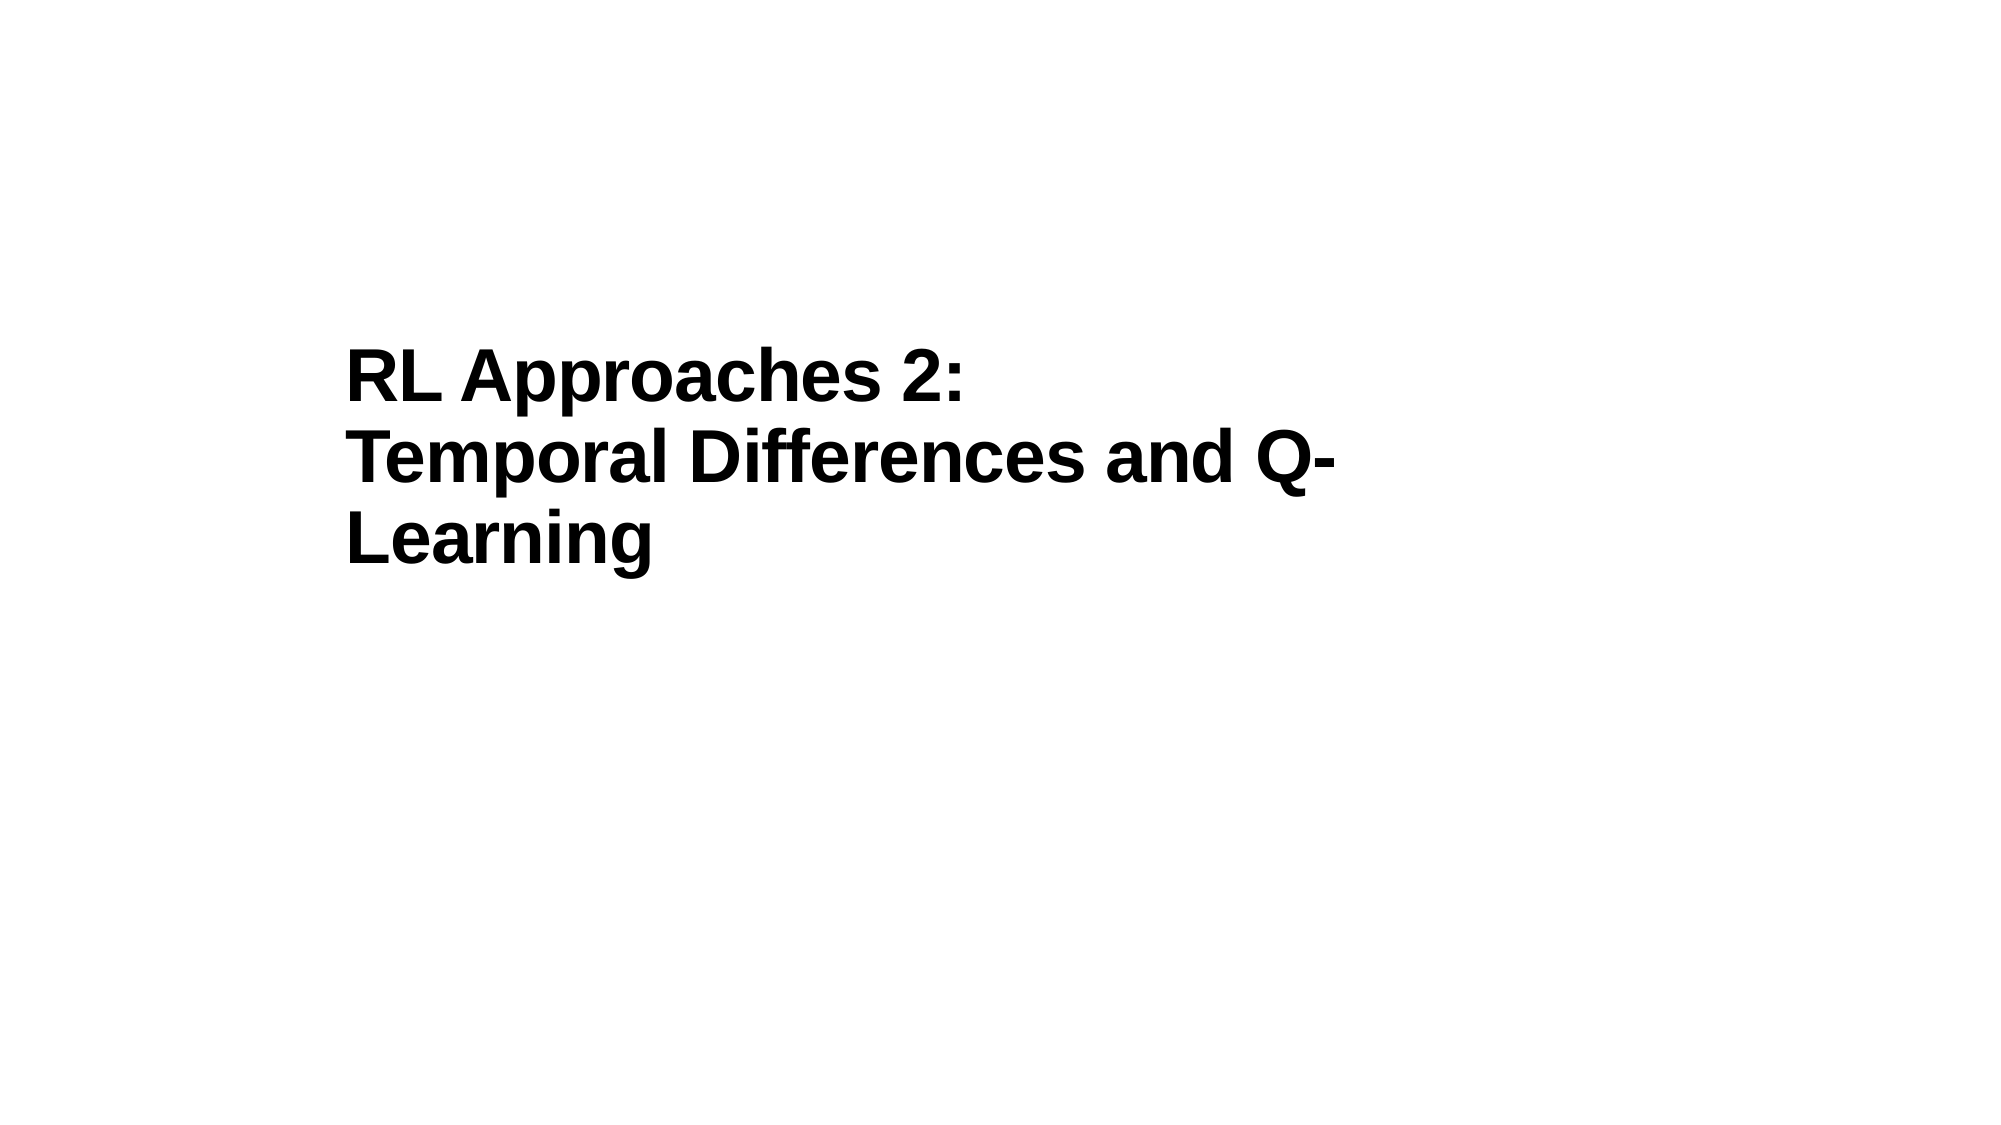

# RL Approaches 2: Temporal Differences and Q-Learning